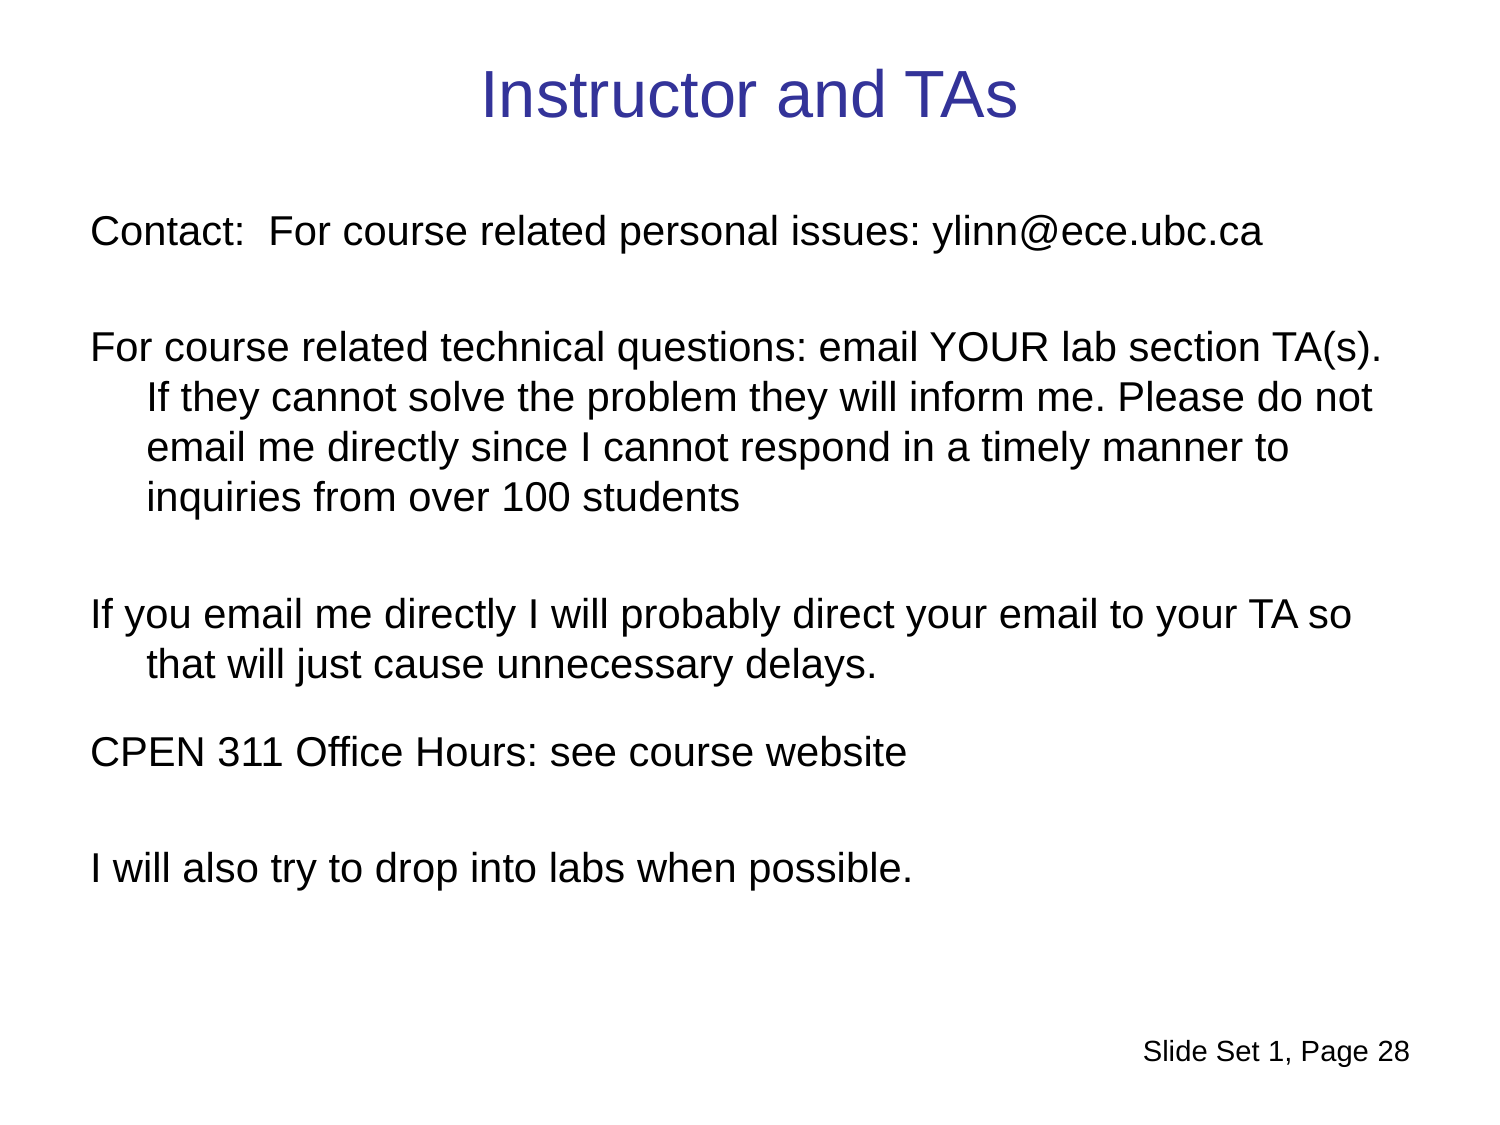

Instructor and TAs

Contact:  For course related personal issues: ylinn@ece.ubc.ca

For course related technical questions: email YOUR lab section TA(s). If they cannot solve the problem they will inform me. Please do not email me directly since I cannot respond in a timely manner to inquiries from over 100 students

If you email me directly I will probably direct your email to your TA so that will just cause unnecessary delays.

CPEN 311 Office Hours: see course website

I will also try to drop into labs when possible.
Slide Set 1, Page 28